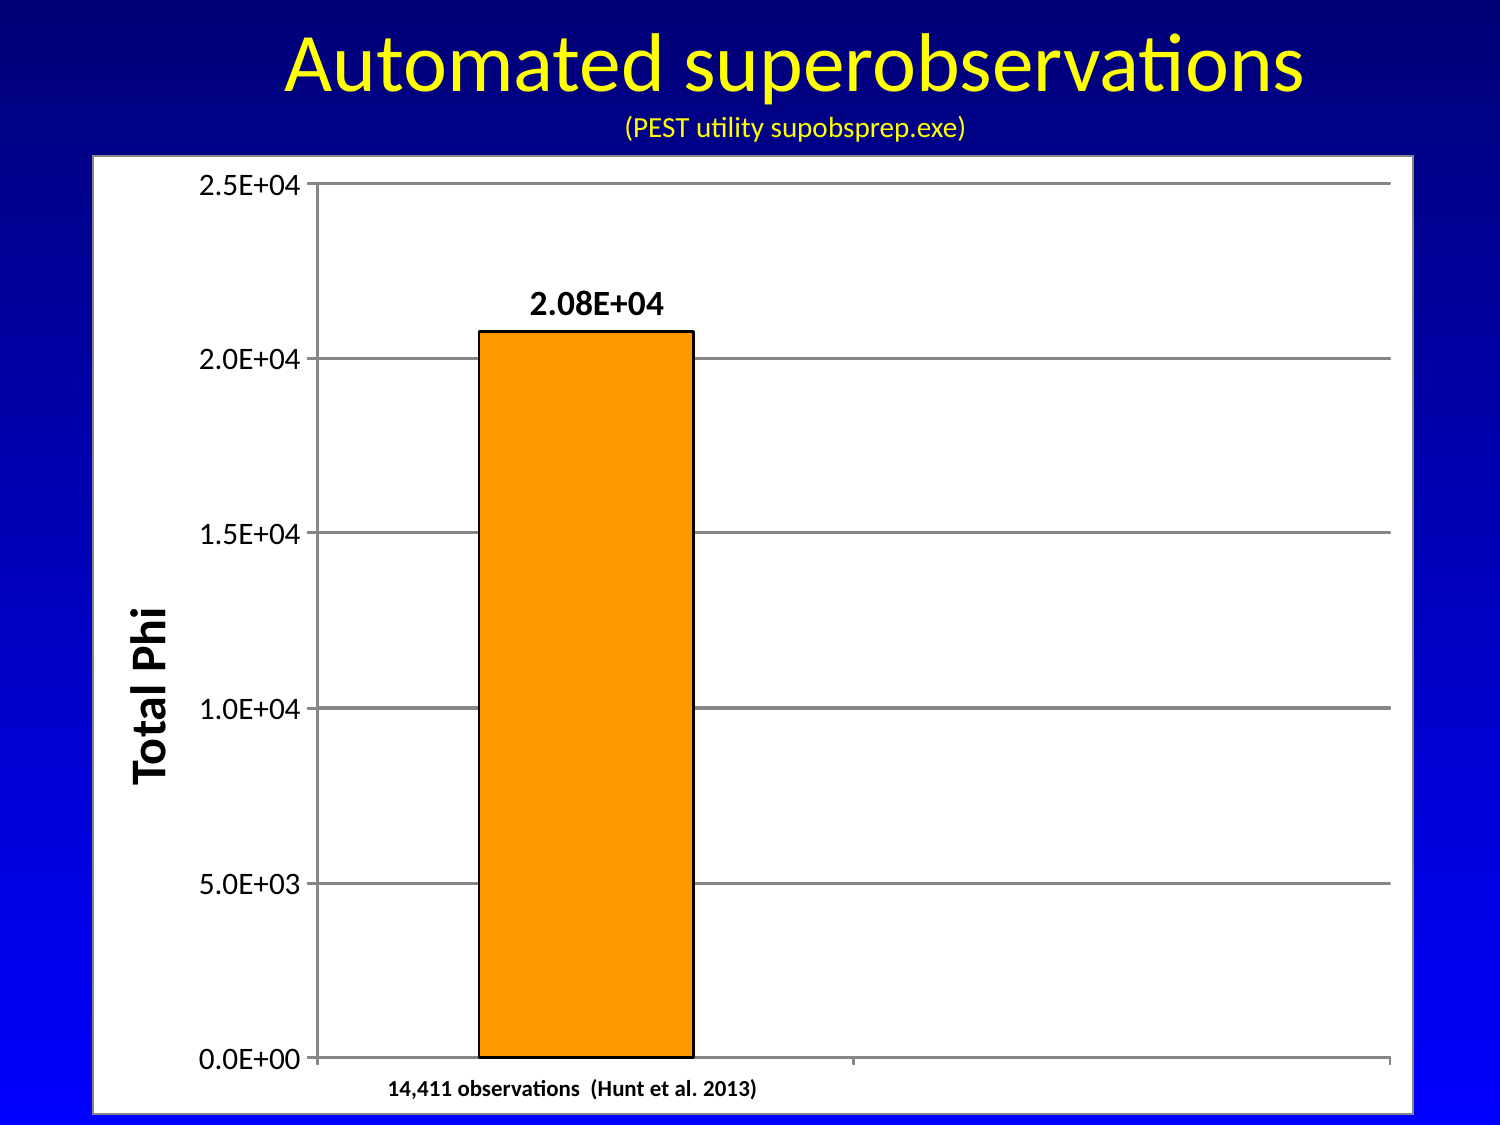

# Automated superobservations (PEST utility supobsprep.exe)

2.5E+04

2.08E+04

2.0E+04
1.5E+04
Total Phi
1.0E+04
5.0E+03
0.0E+00

14,411 observations  (Hunt et al. 2013)